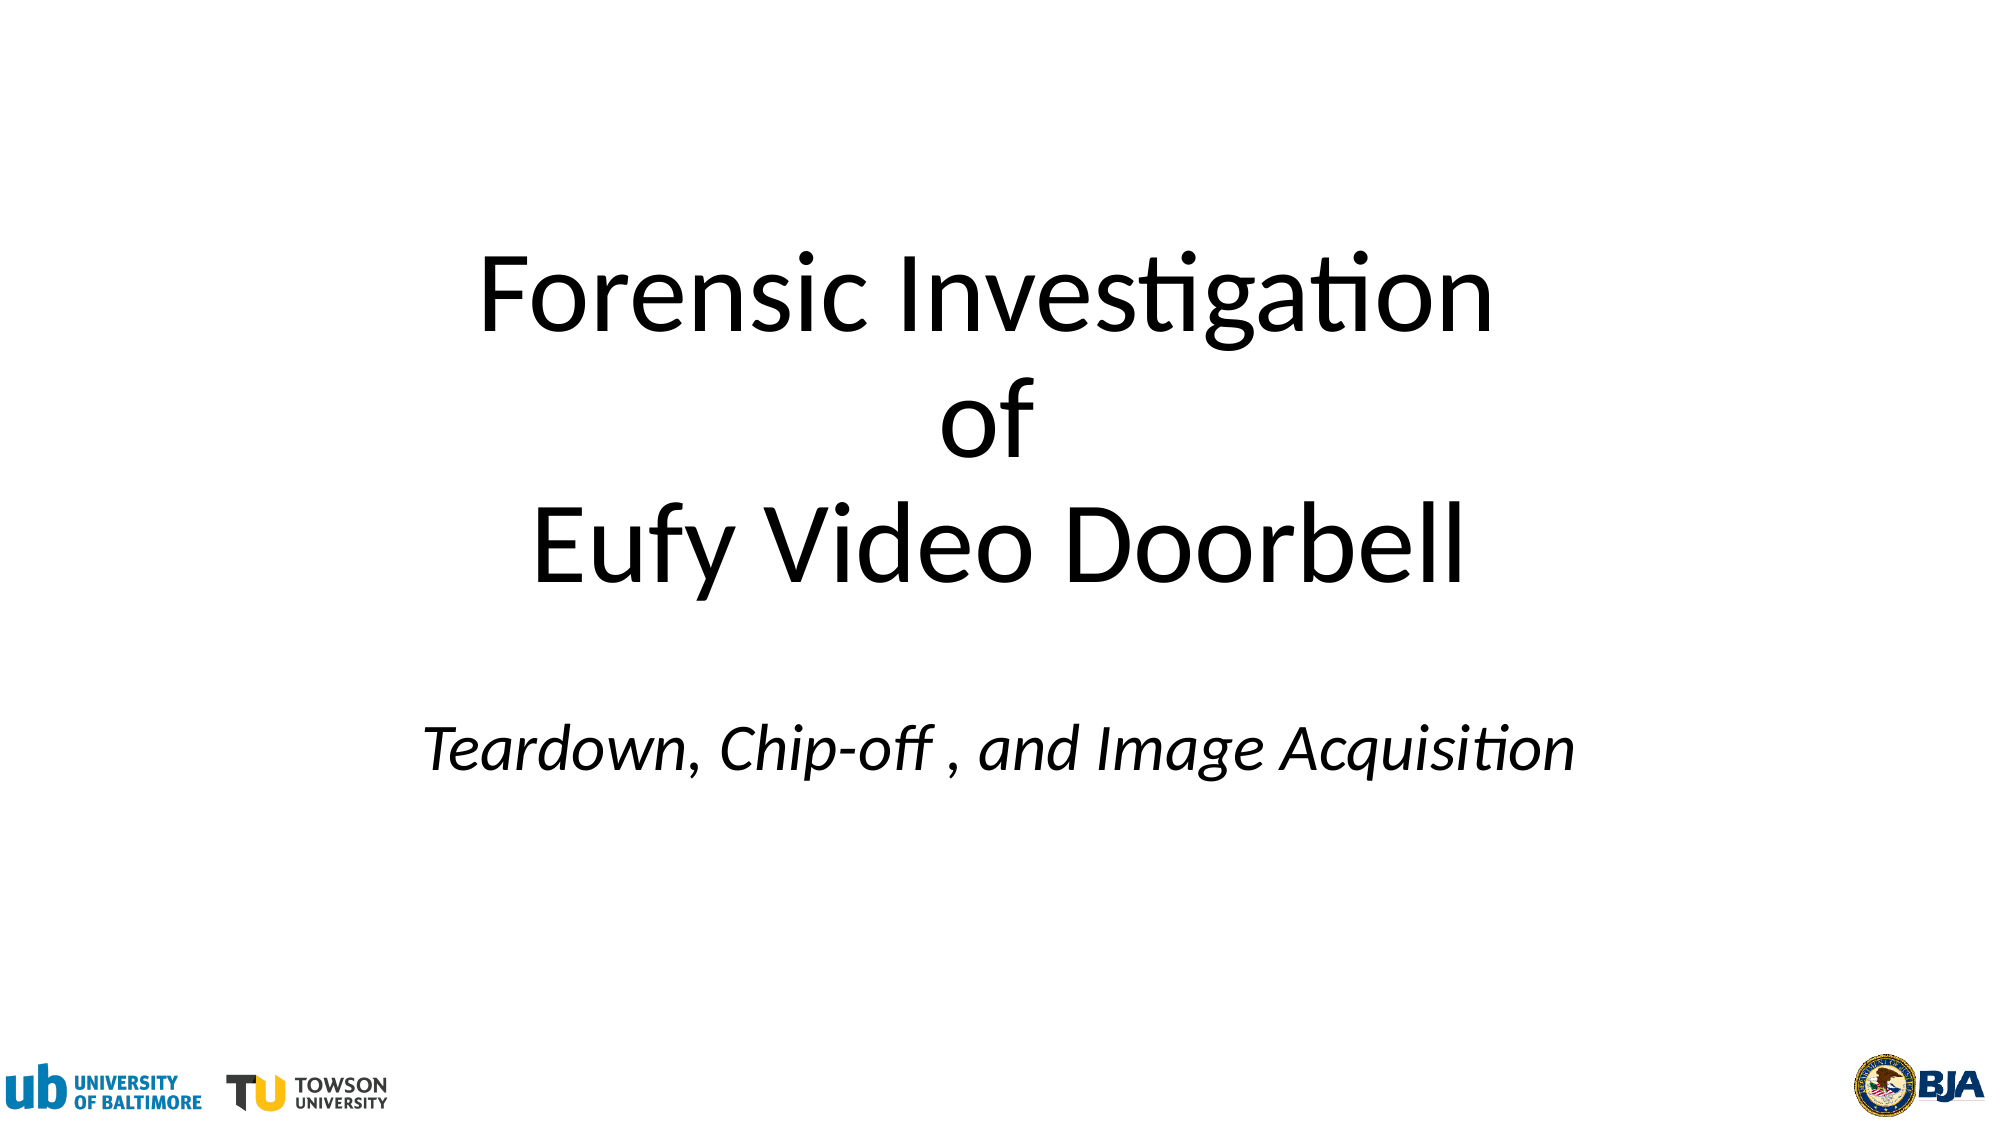

# Forensic Investigation of Eufy Video Doorbell
Teardown, Chip-off , and Image Acquisition